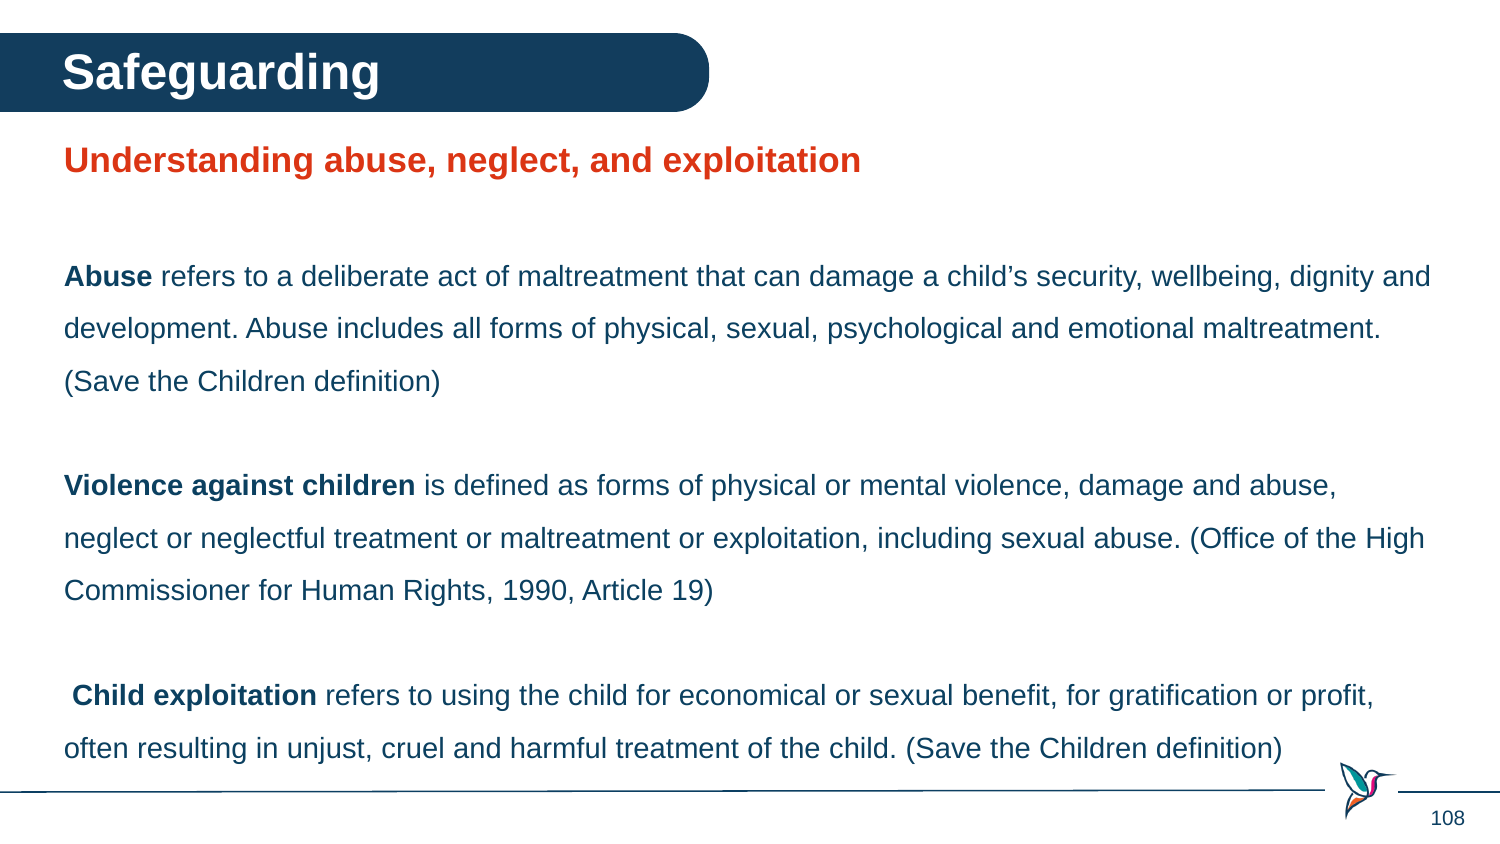

Safeguarding
Understanding abuse, neglect, and exploitation

Abuse refers to a deliberate act of maltreatment that can damage a child’s security, wellbeing, dignity and development. Abuse includes all forms of physical, sexual, psychological and emotional maltreatment. (Save the Children definition)

Violence against children is defined as forms of physical or mental violence, damage and abuse, neglect or neglectful treatment or maltreatment or exploitation, including sexual abuse. (Office of the High Commissioner for Human Rights, 1990, Article 19)

 Child exploitation refers to using the child for economical or sexual benefit, for gratification or profit, often resulting in unjust, cruel and harmful treatment of the child. (Save the Children definition)